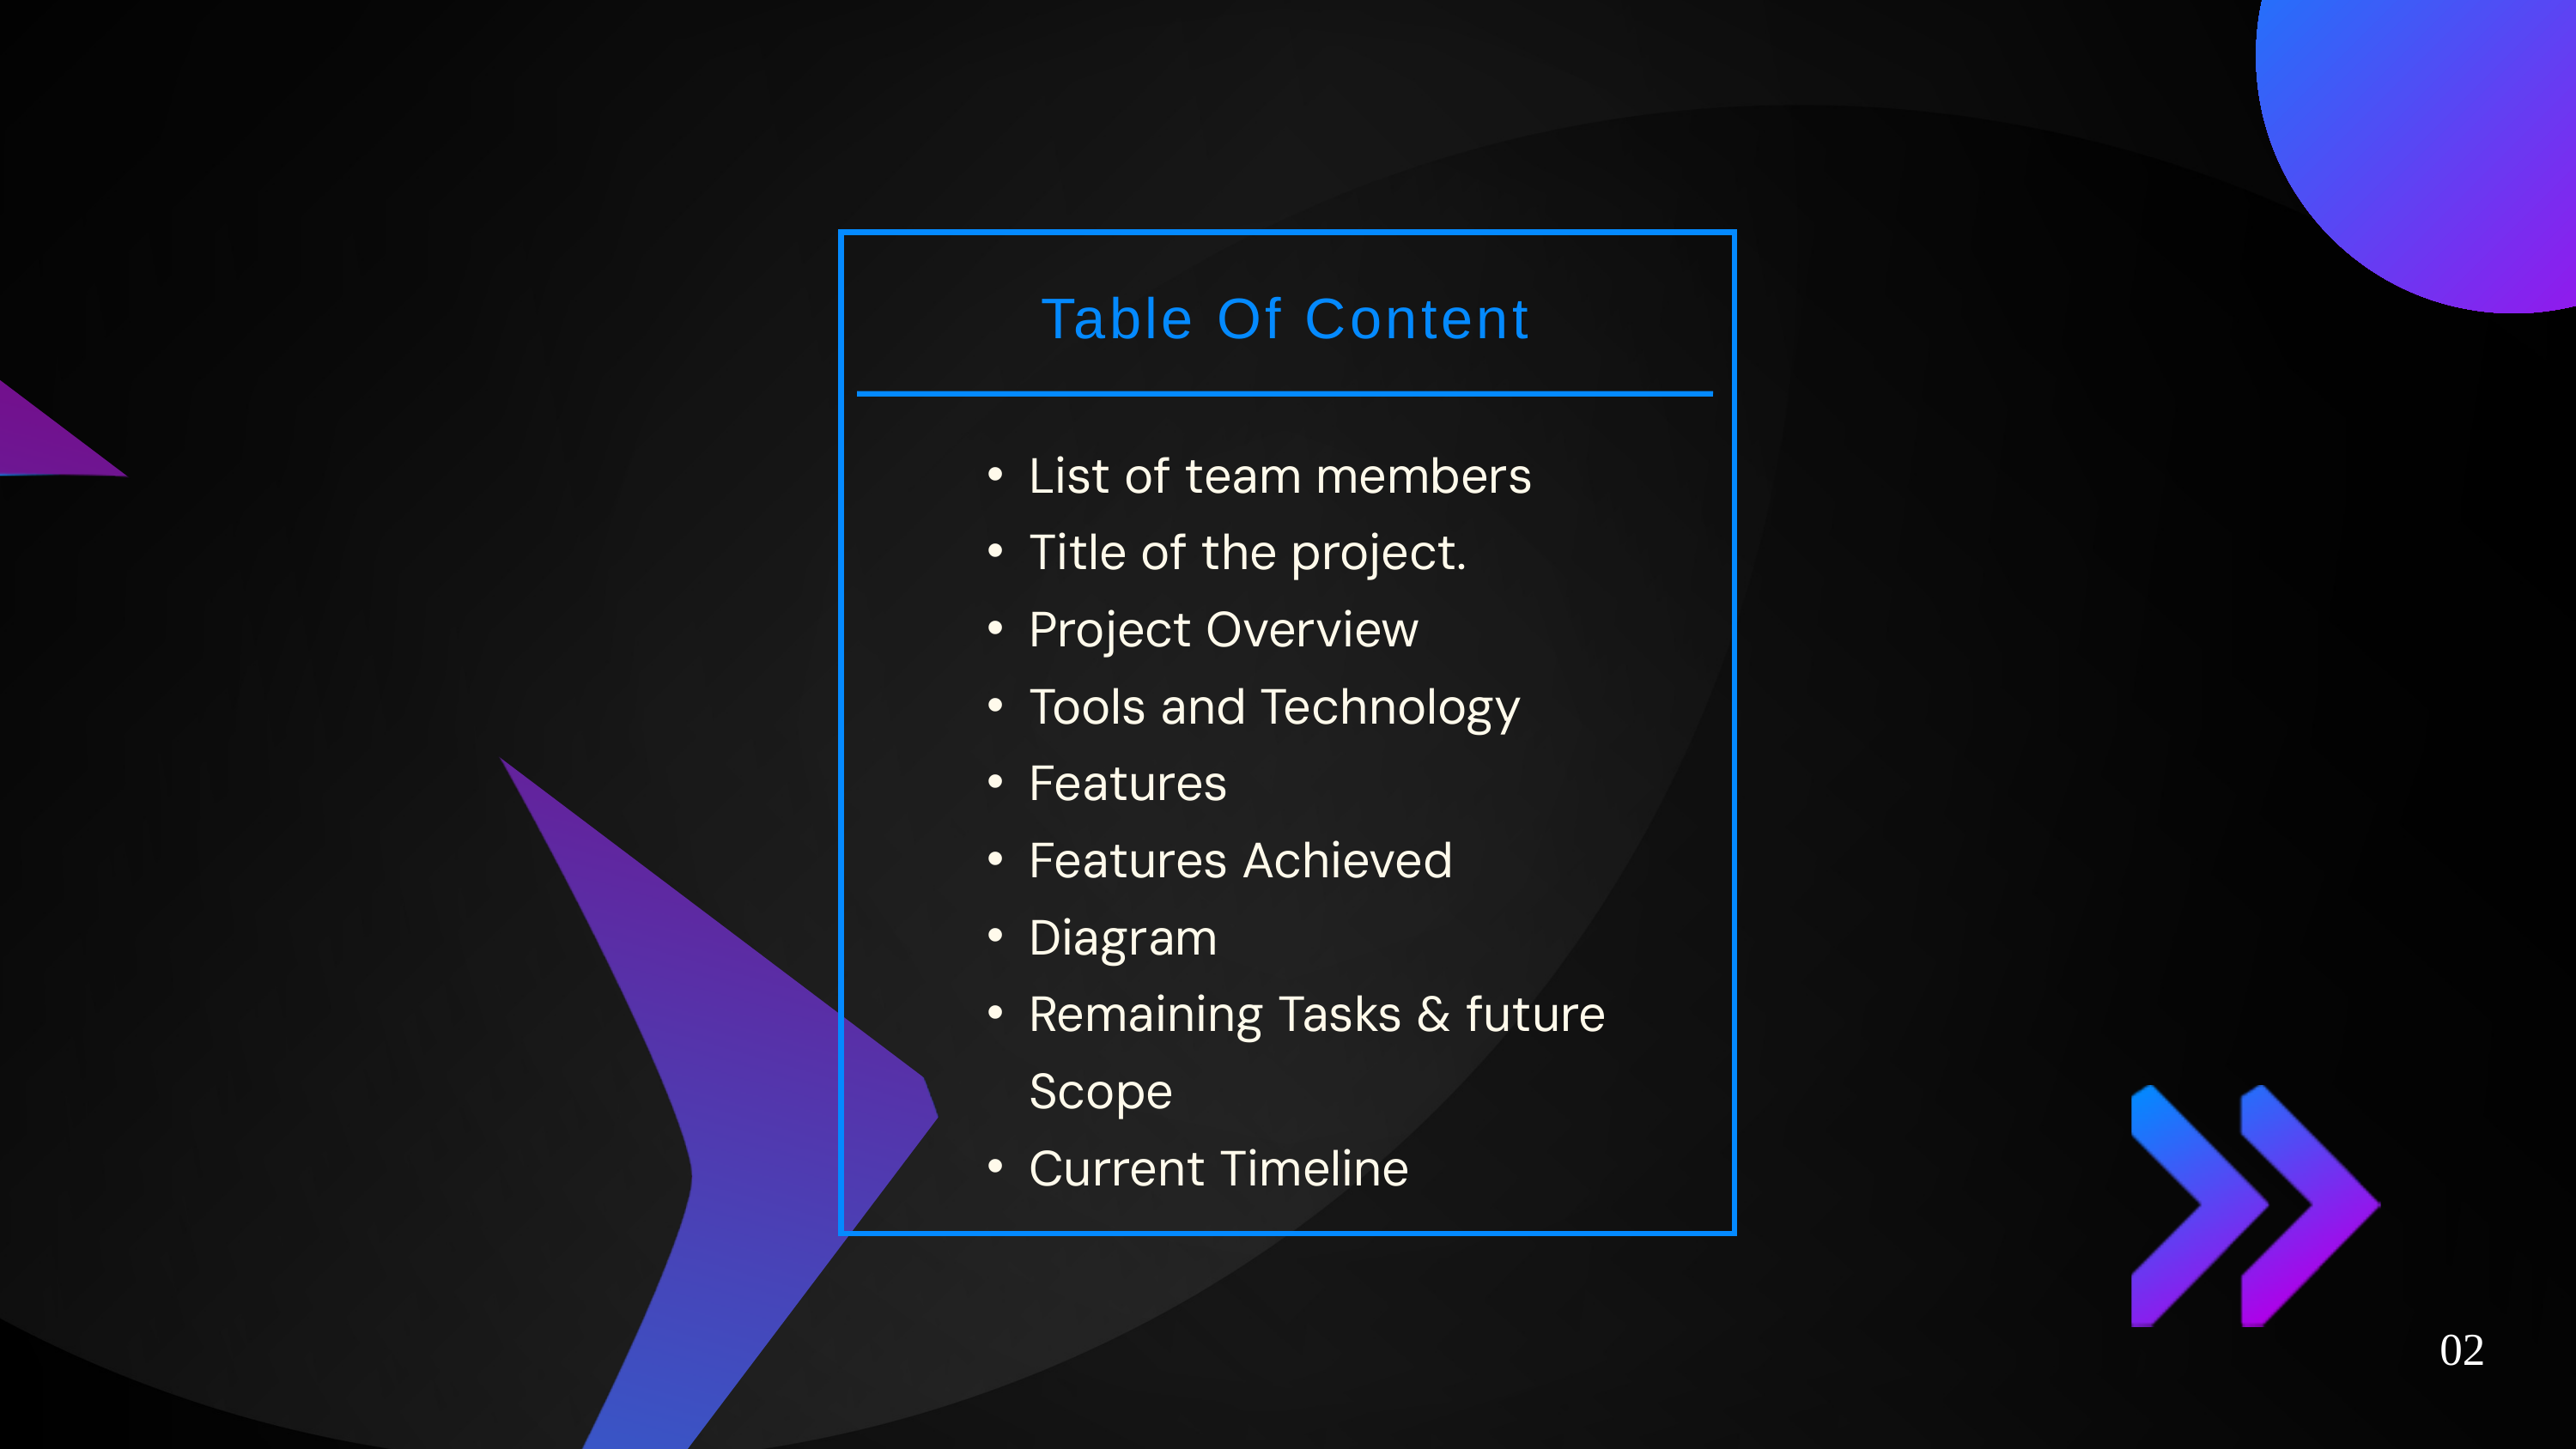

Table Of Content

List of team members
Title of the project.
Project Overview
Tools and Technology
Features
Features Achieved
Diagram
Remaining Tasks & future Scope
Current Timeline

02